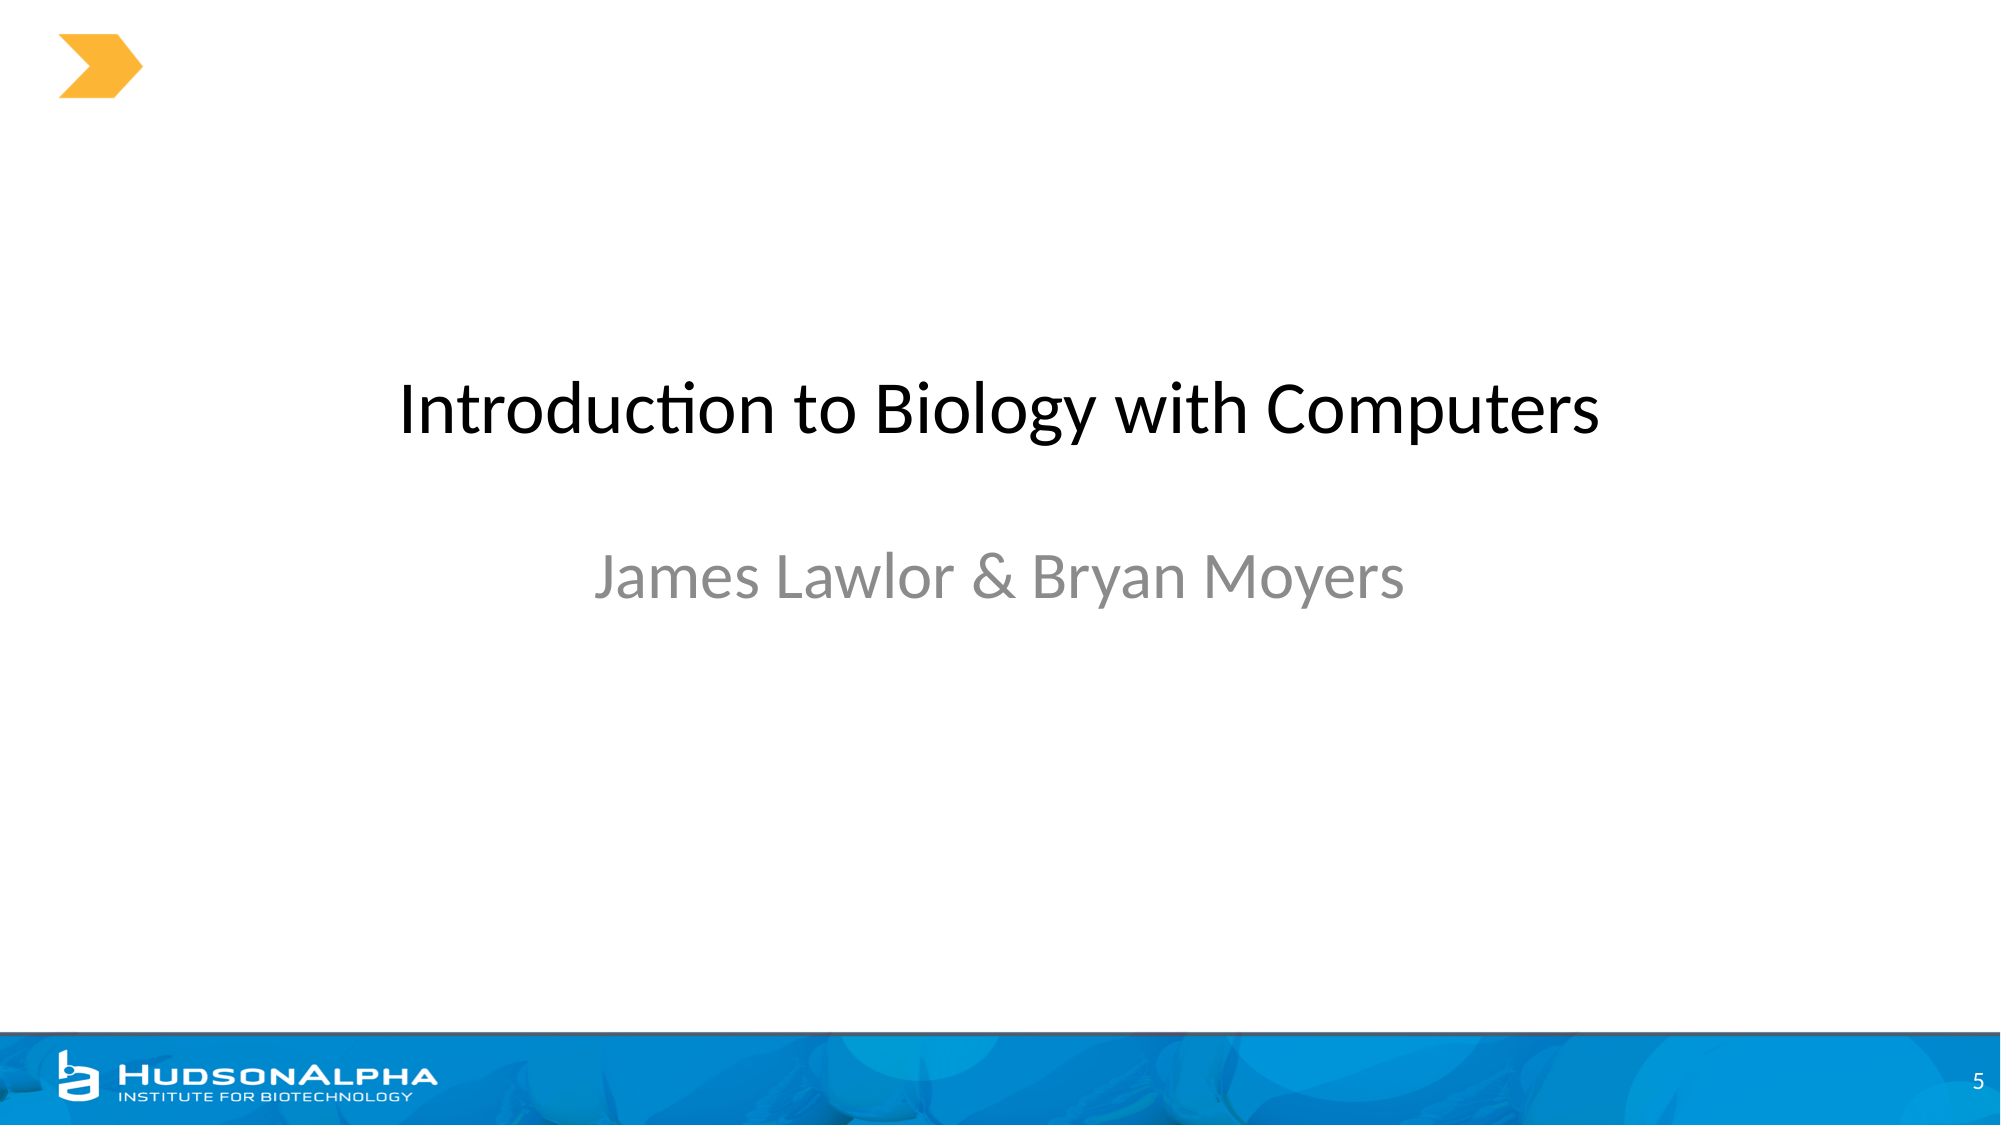

# Introduction to Biology with Computers
James Lawlor & Bryan Moyers
5